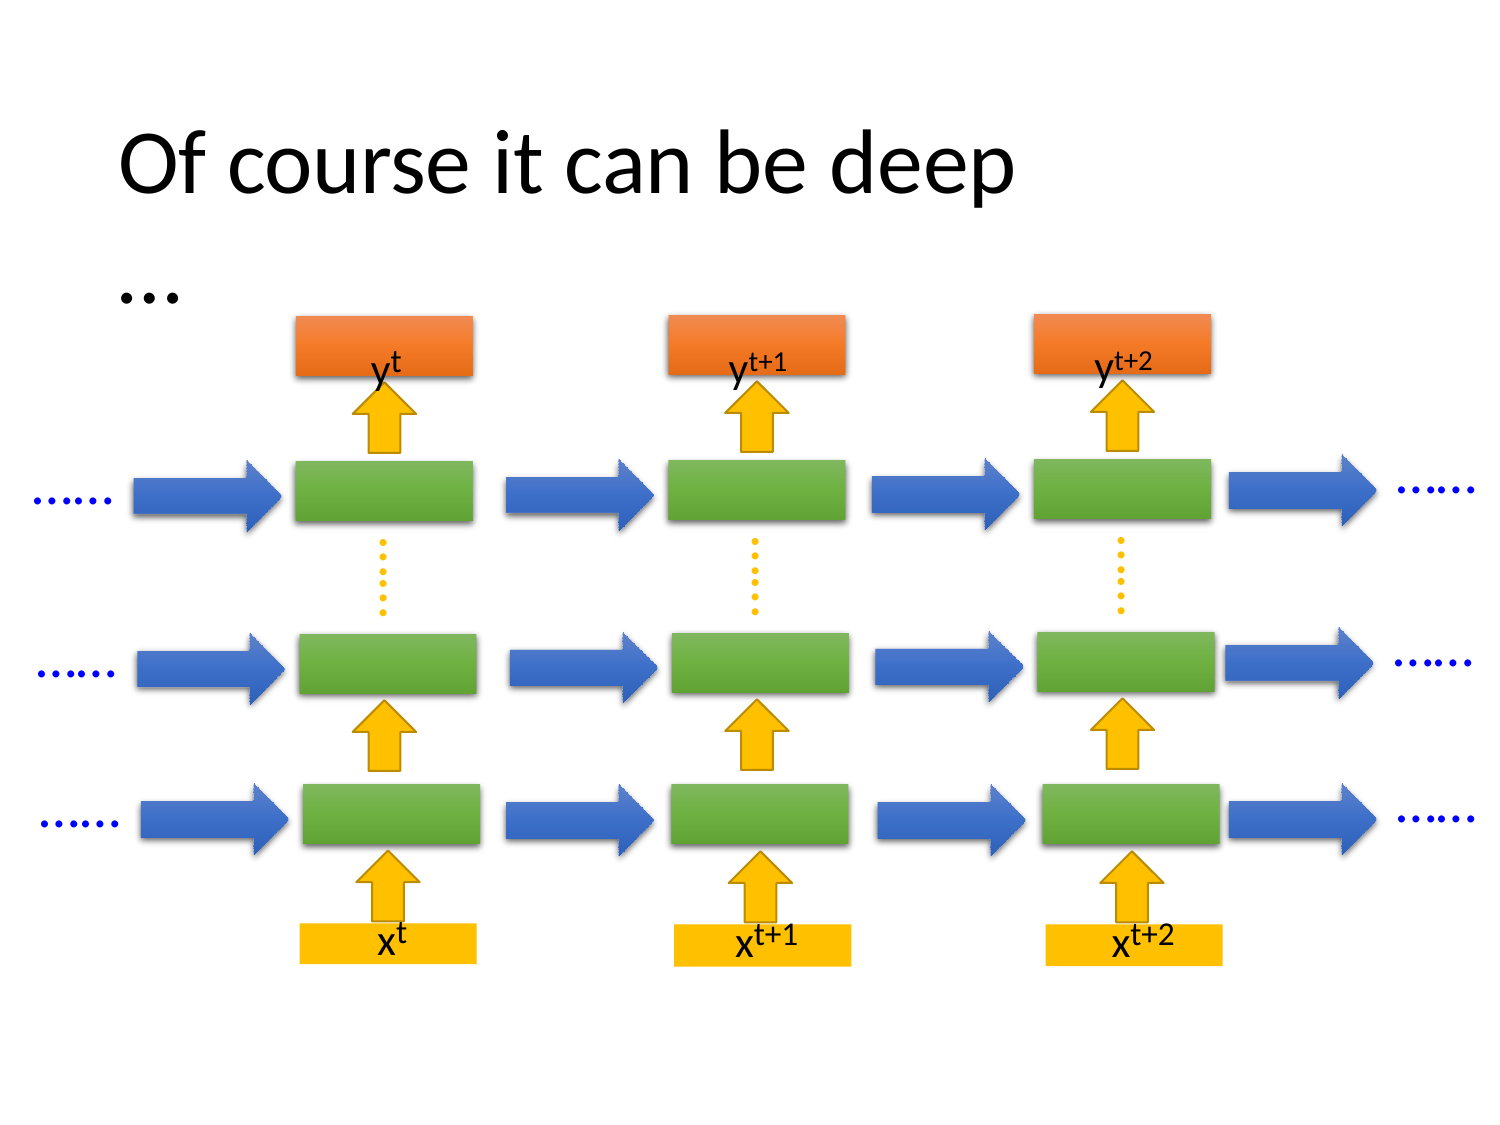

# Of course it can be deep …
yt	yt+1	yt+2

……
……

……
……
……
……
……

……
……

xt
xt+1
xt+2